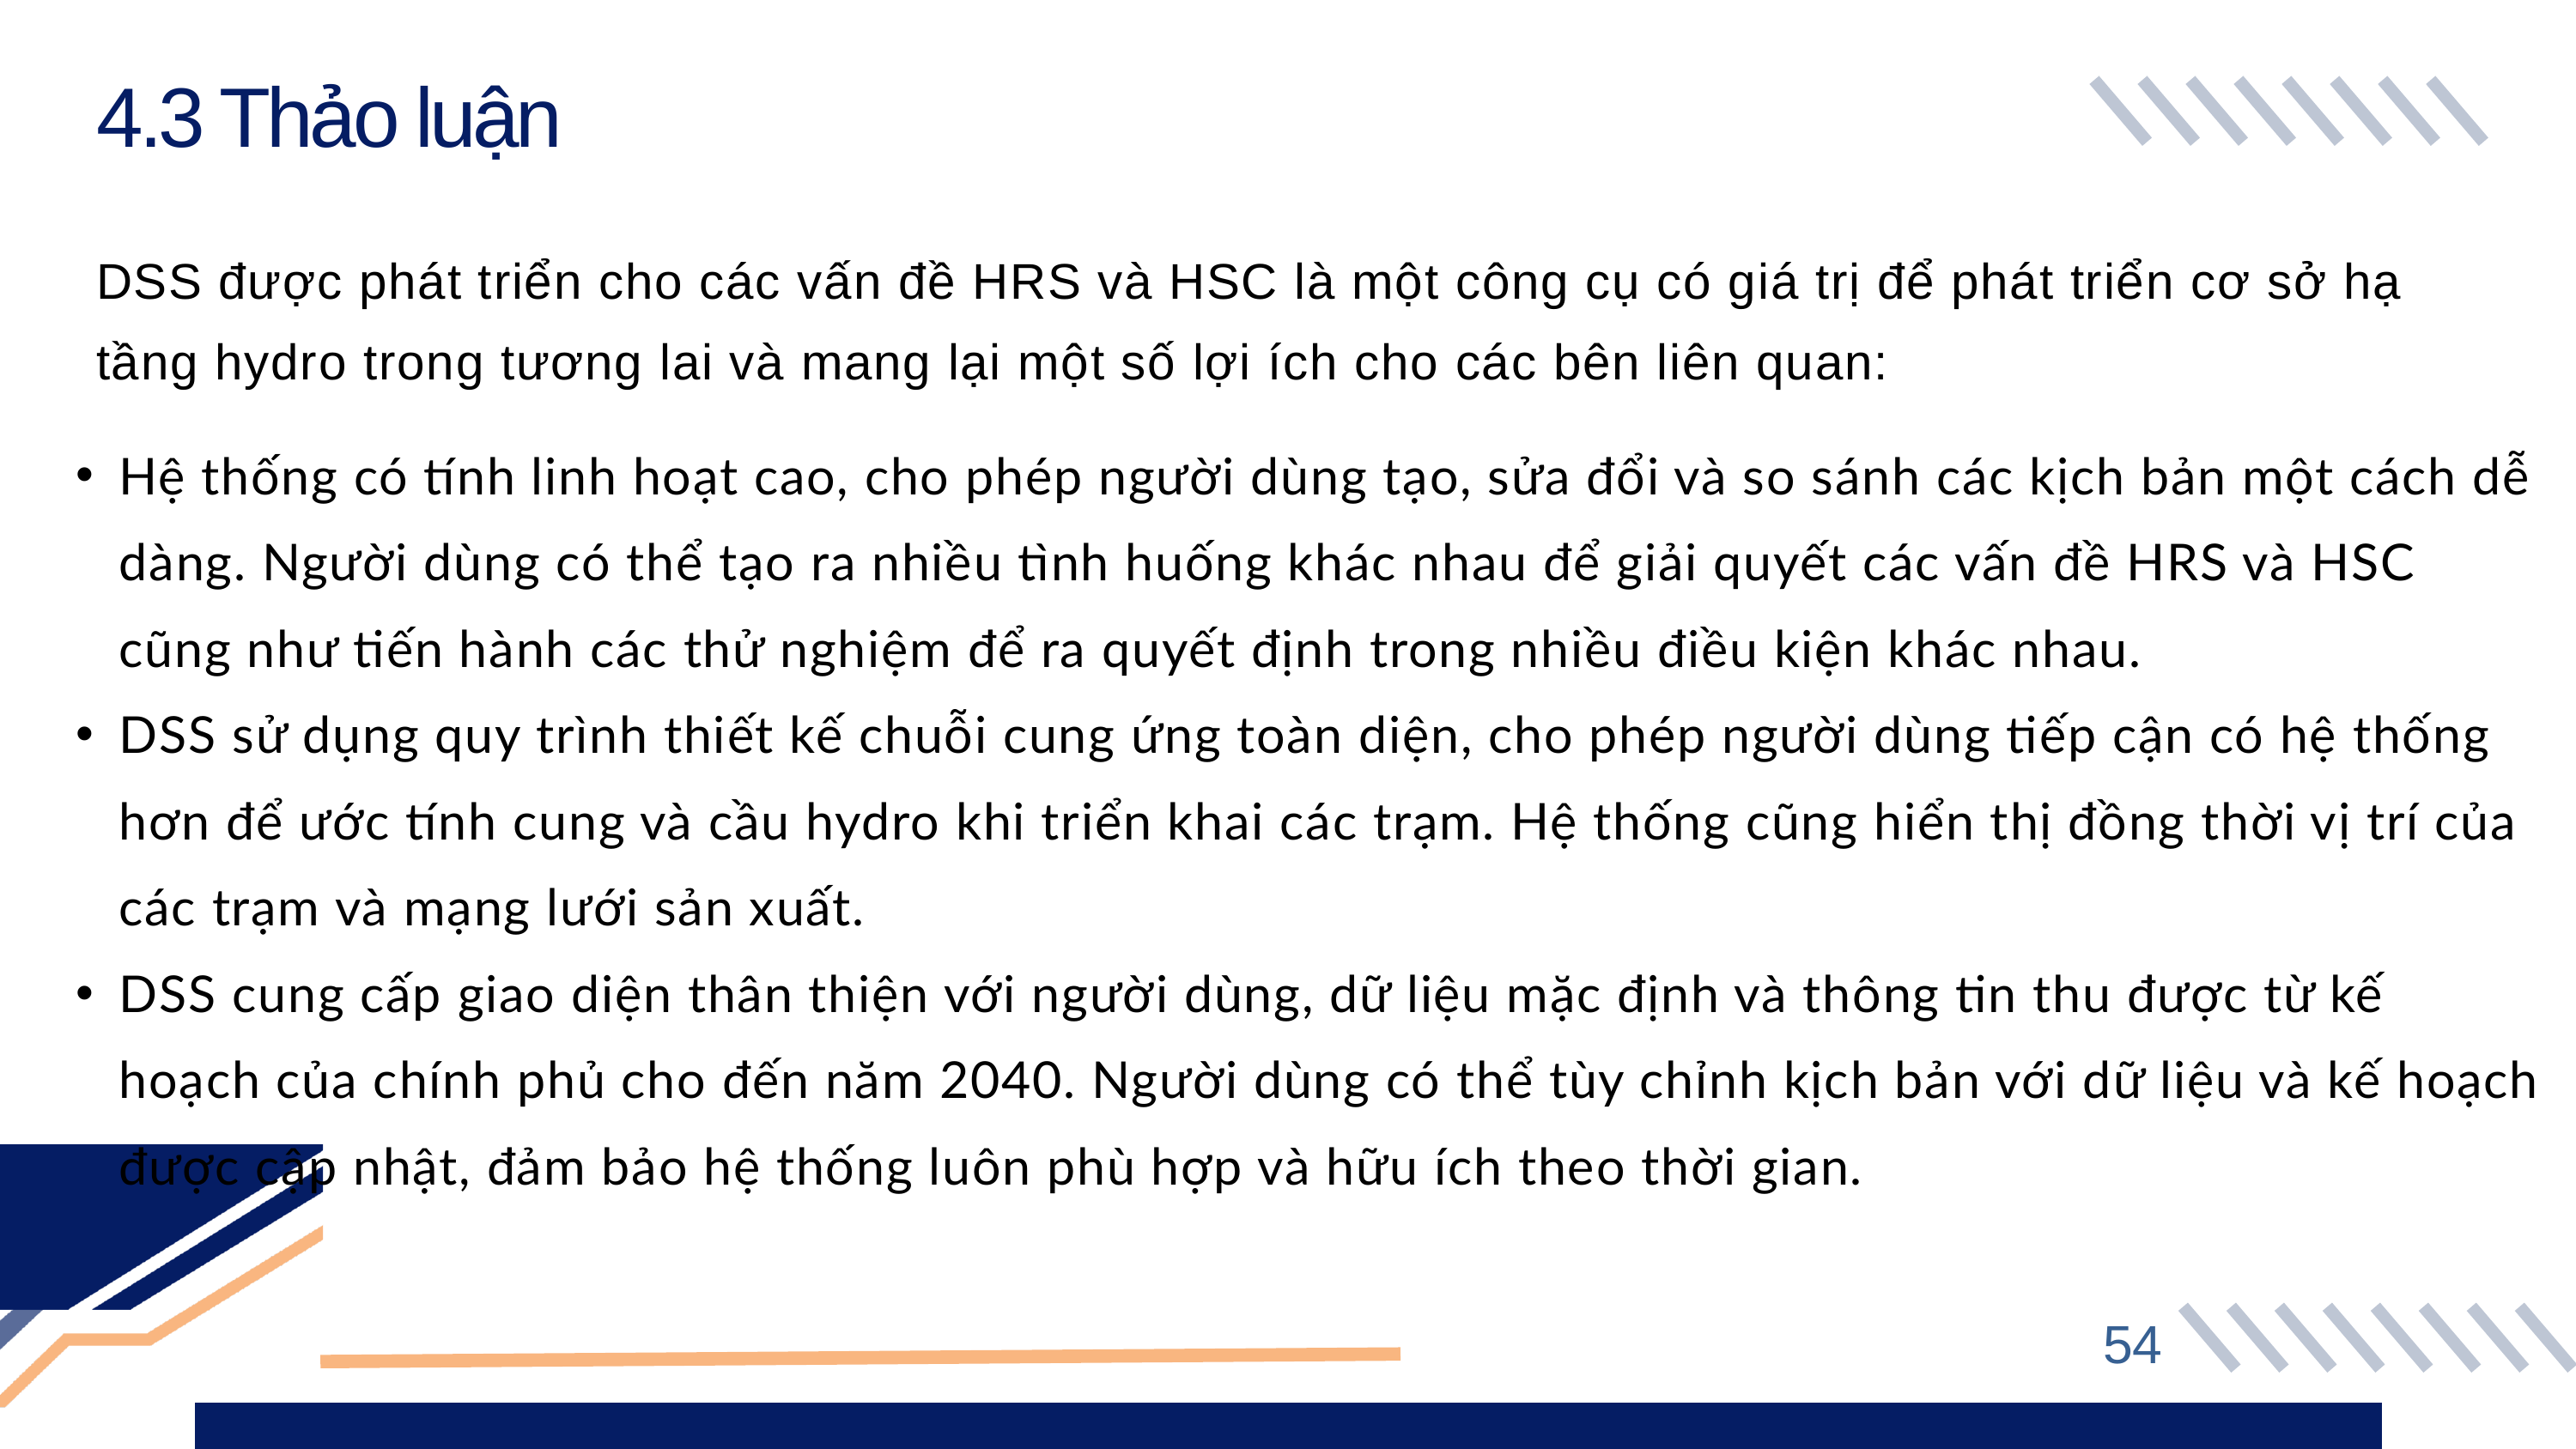

4.3 Thảo luận

DSS được phát triển cho các vấn đề HRS và HSC là một công cụ có giá trị để phát triển cơ sở hạ tầng hydro trong tương lai và mang lại một số lợi ích cho các bên liên quan:

Hệ thống có tính linh hoạt cao, cho phép người dùng tạo, sửa đổi và so sánh các kịch bản một cách dễ dàng. Người dùng có thể tạo ra nhiều tình huống khác nhau để giải quyết các vấn đề HRS và HSC cũng như tiến hành các thử nghiệm để ra quyết định trong nhiều điều kiện khác nhau.
DSS sử dụng quy trình thiết kế chuỗi cung ứng toàn diện, cho phép người dùng tiếp cận có hệ thống hơn để ước tính cung và cầu hydro khi triển khai các trạm. Hệ thống cũng hiển thị đồng thời vị trí của các trạm và mạng lưới sản xuất.
DSS cung cấp giao diện thân thiện với người dùng, dữ liệu mặc định và thông tin thu được từ kế hoạch của chính phủ cho đến năm 2040. Người dùng có thể tùy chỉnh kịch bản với dữ liệu và kế hoạch được cập nhật, đảm bảo hệ thống luôn phù hợp và hữu ích theo thời gian.

54